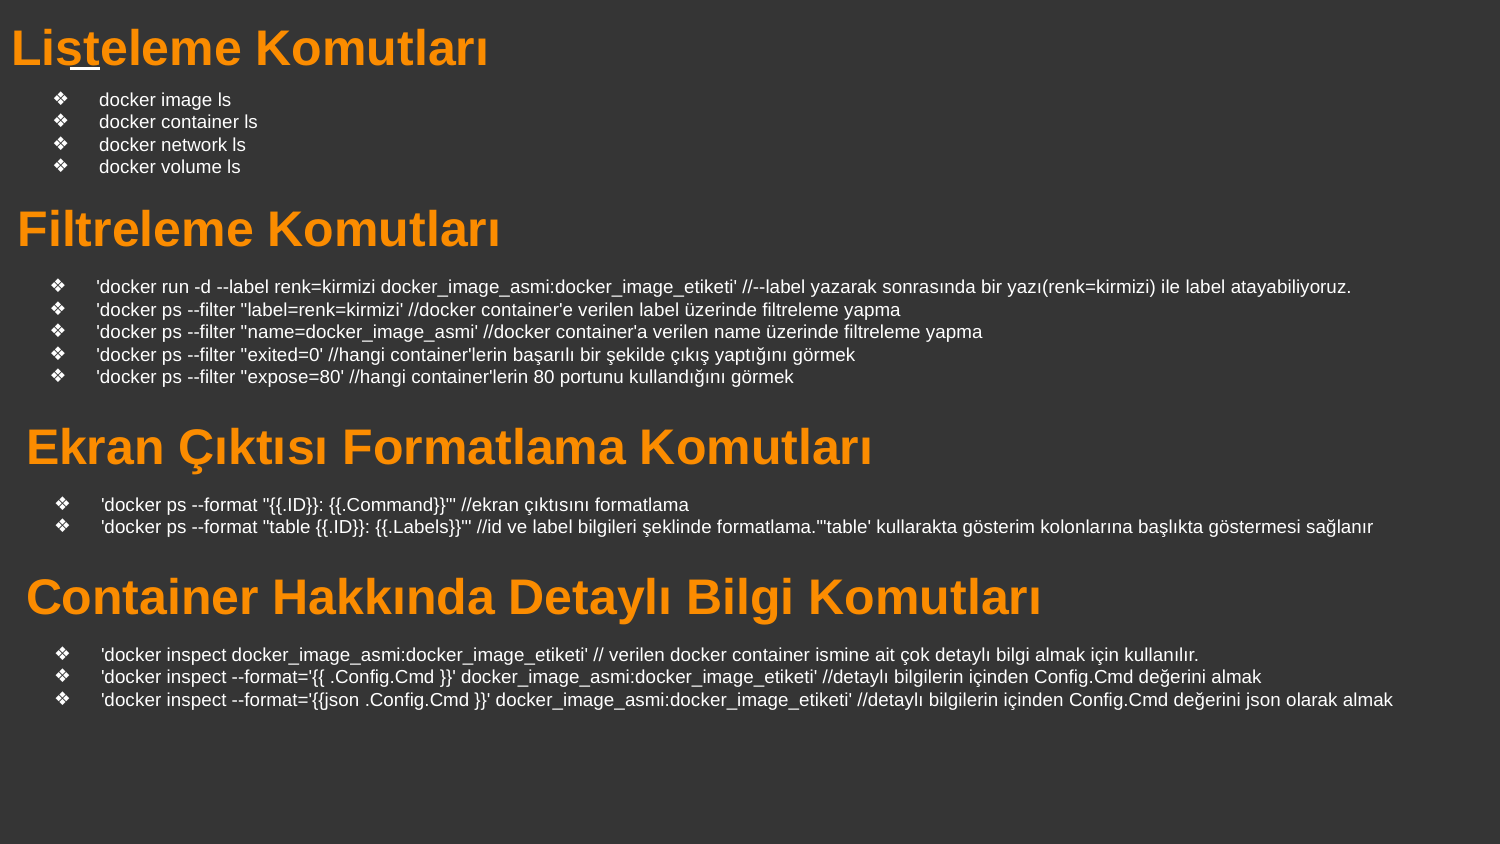

# Listeleme Komutları
docker image ls
docker container ls
docker network ls
docker volume ls
Filtreleme Komutları
'docker run -d --label renk=kirmizi docker_image_asmi:docker_image_etiketi' //--label yazarak sonrasında bir yazı(renk=kirmizi) ile label atayabiliyoruz.
'docker ps --filter "label=renk=kirmizi' //docker container'e verilen label üzerinde filtreleme yapma
'docker ps --filter "name=docker_image_asmi' //docker container'a verilen name üzerinde filtreleme yapma
'docker ps --filter "exited=0' //hangi container'lerin başarılı bir şekilde çıkış yaptığını görmek
'docker ps --filter "expose=80' //hangi container'lerin 80 portunu kullandığını görmek

Ekran Çıktısı Formatlama Komutları
'docker ps --format "{{.ID}}: {{.Command}}"' //ekran çıktısını formatlama
'docker ps --format "table {{.ID}}: {{.Labels}}"' //id ve label bilgileri şeklinde formatlama.'"table' kullarakta gösterim kolonlarına başlıkta göstermesi sağlanır
Container Hakkında Detaylı Bilgi Komutları
'docker inspect docker_image_asmi:docker_image_etiketi' // verilen docker container ismine ait çok detaylı bilgi almak için kullanılır.
'docker inspect --format='{{ .Config.Cmd }}' docker_image_asmi:docker_image_etiketi' //detaylı bilgilerin içinden Config.Cmd değerini almak
'docker inspect --format='{{json .Config.Cmd }}' docker_image_asmi:docker_image_etiketi' //detaylı bilgilerin içinden Config.Cmd değerini json olarak almak